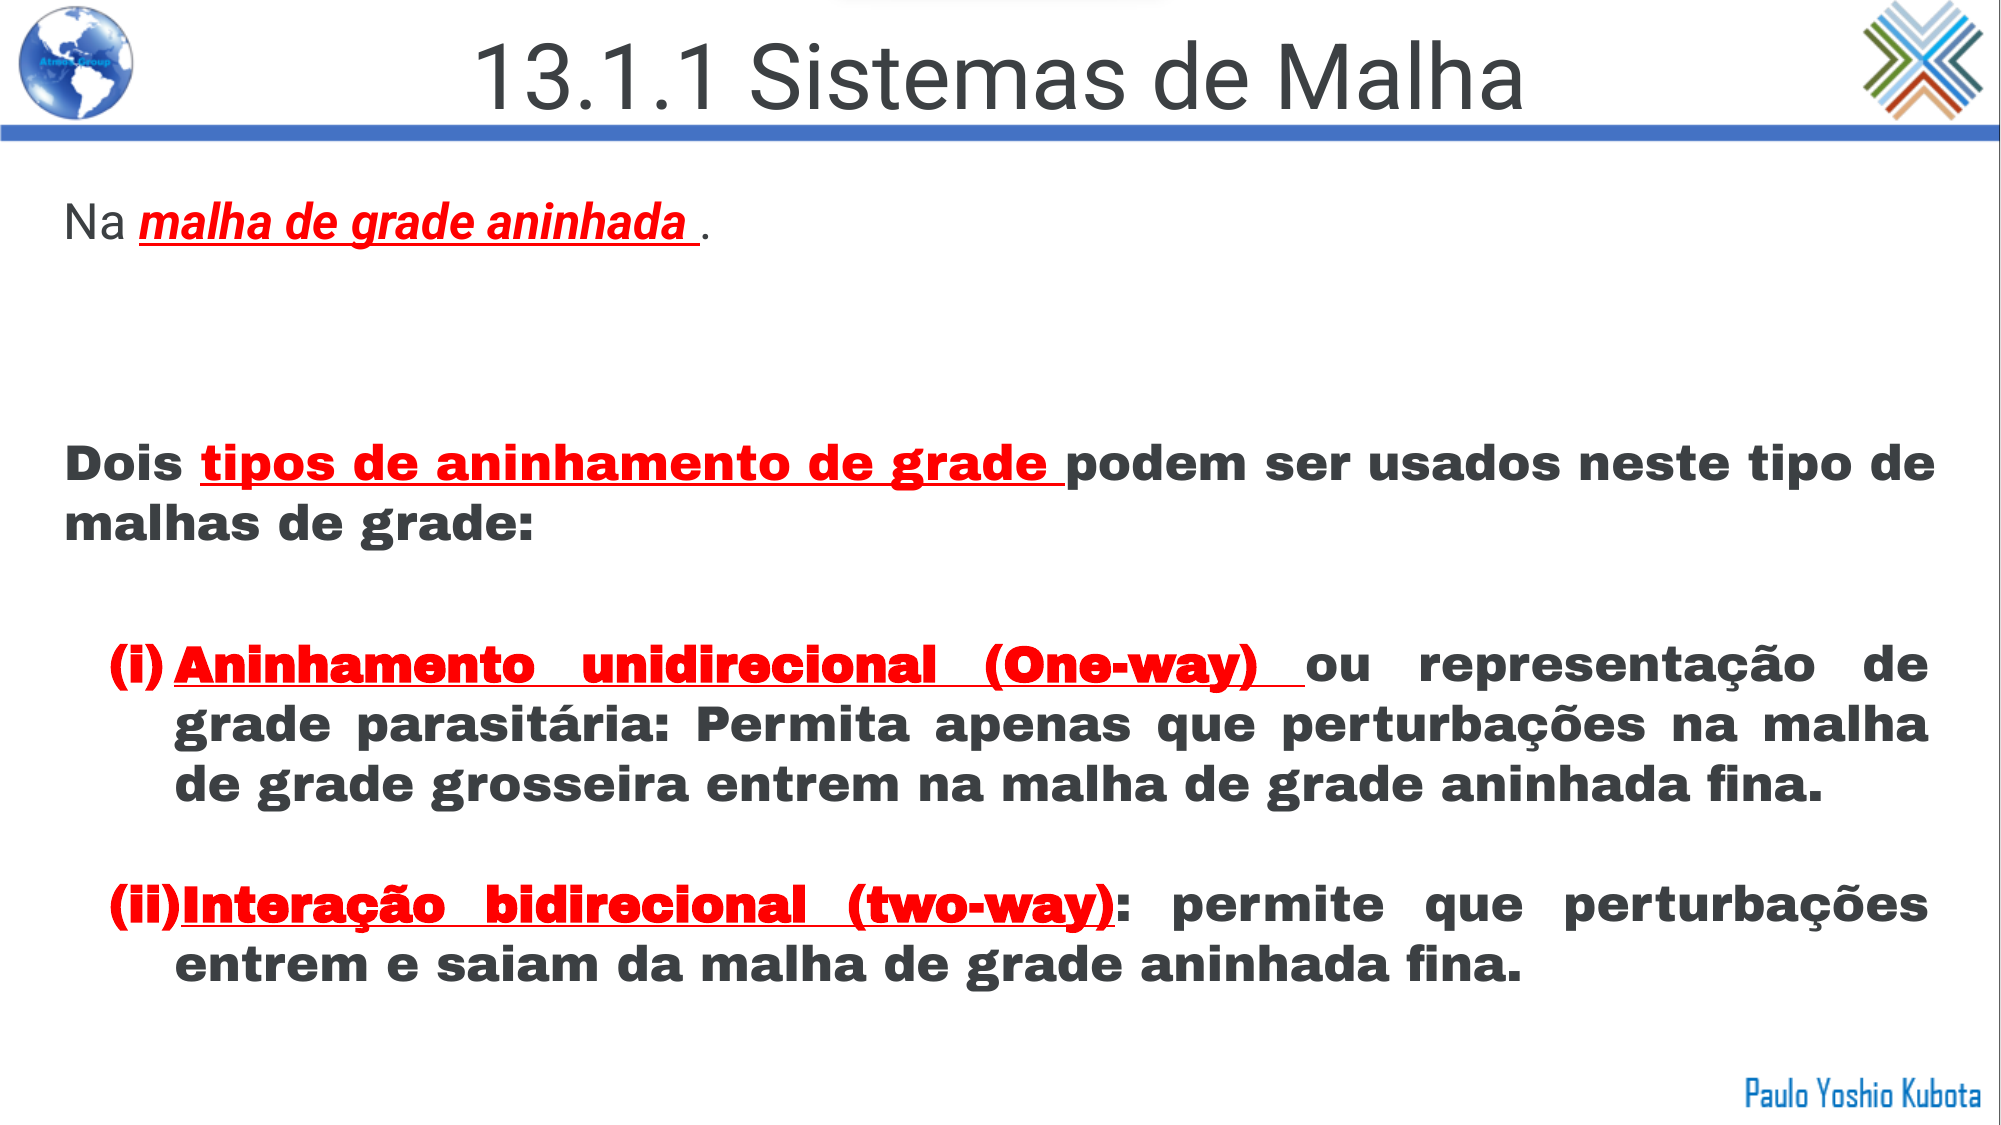

13.1.1 Sistemas de Malha
Na malha de grade aninhada .
Dois tipos de aninhamento de grade podem ser usados neste tipo de malhas de grade:
Aninhamento unidirecional (One-way) ou representação de grade parasitária: Permita apenas que perturbações na malha de grade grosseira entrem na malha de grade aninhada fina.

Interação bidirecional (two-way): permite que perturbações entrem e saiam da malha de grade aninhada fina.